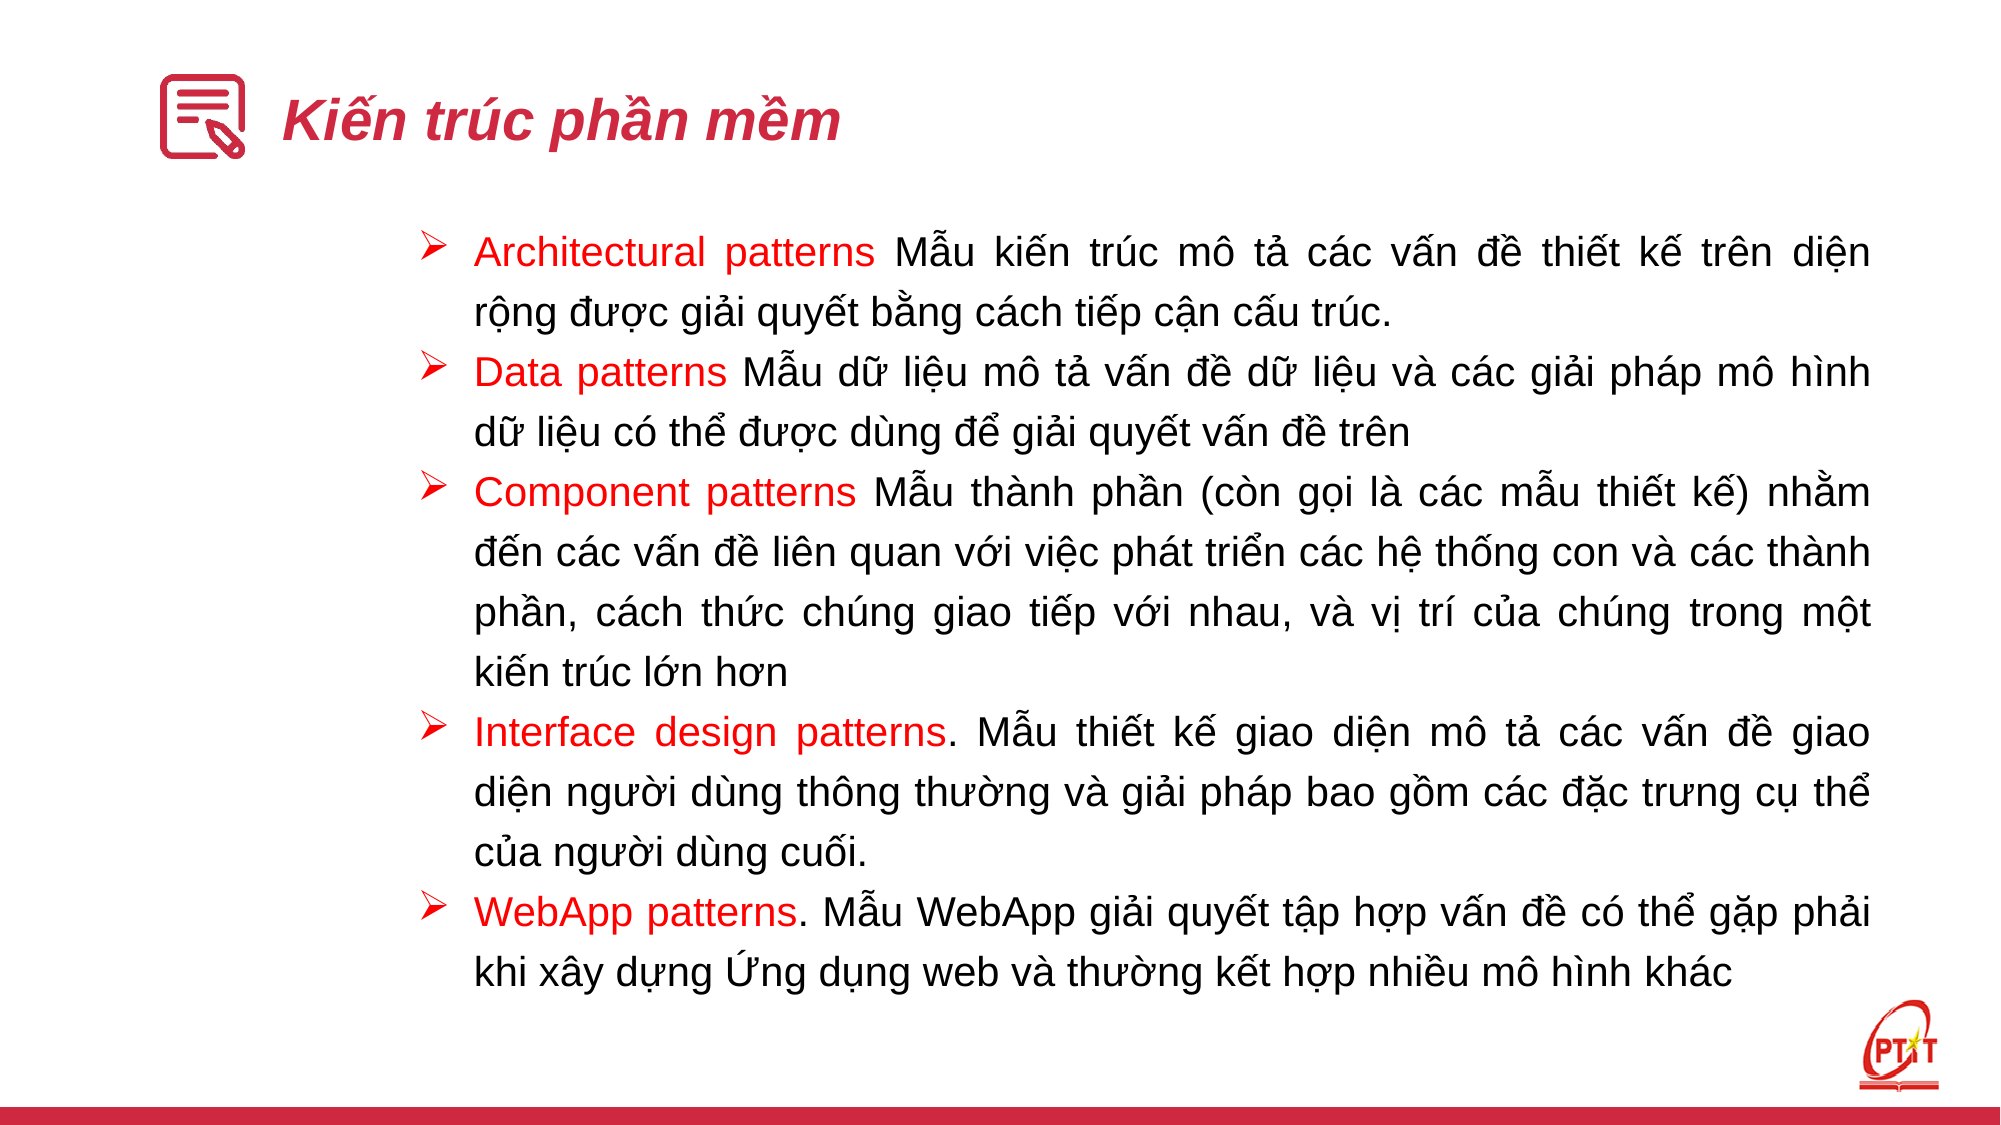

# Kiến trúc phần mềm
Architectural patterns Mẫu kiến trúc mô tả các vấn đề thiết kế trên diện rộng được giải quyết bằng cách tiếp cận cấu trúc.
Data patterns Mẫu dữ liệu mô tả vấn đề dữ liệu và các giải pháp mô hình dữ liệu có thể được dùng để giải quyết vấn đề trên
Component patterns Mẫu thành phần (còn gọi là các mẫu thiết kế) nhằm đến các vấn đề liên quan với việc phát triển các hệ thống con và các thành phần, cách thức chúng giao tiếp với nhau, và vị trí của chúng trong một kiến trúc lớn hơn
Interface design patterns. Mẫu thiết kế giao diện mô tả các vấn đề giao diện người dùng thông thường và giải pháp bao gồm các đặc trưng cụ thể của người dùng cuối.
WebApp patterns. Mẫu WebApp giải quyết tập hợp vấn đề có thể gặp phải khi xây dựng Ứng dụng web và thường kết hợp nhiều mô hình khác